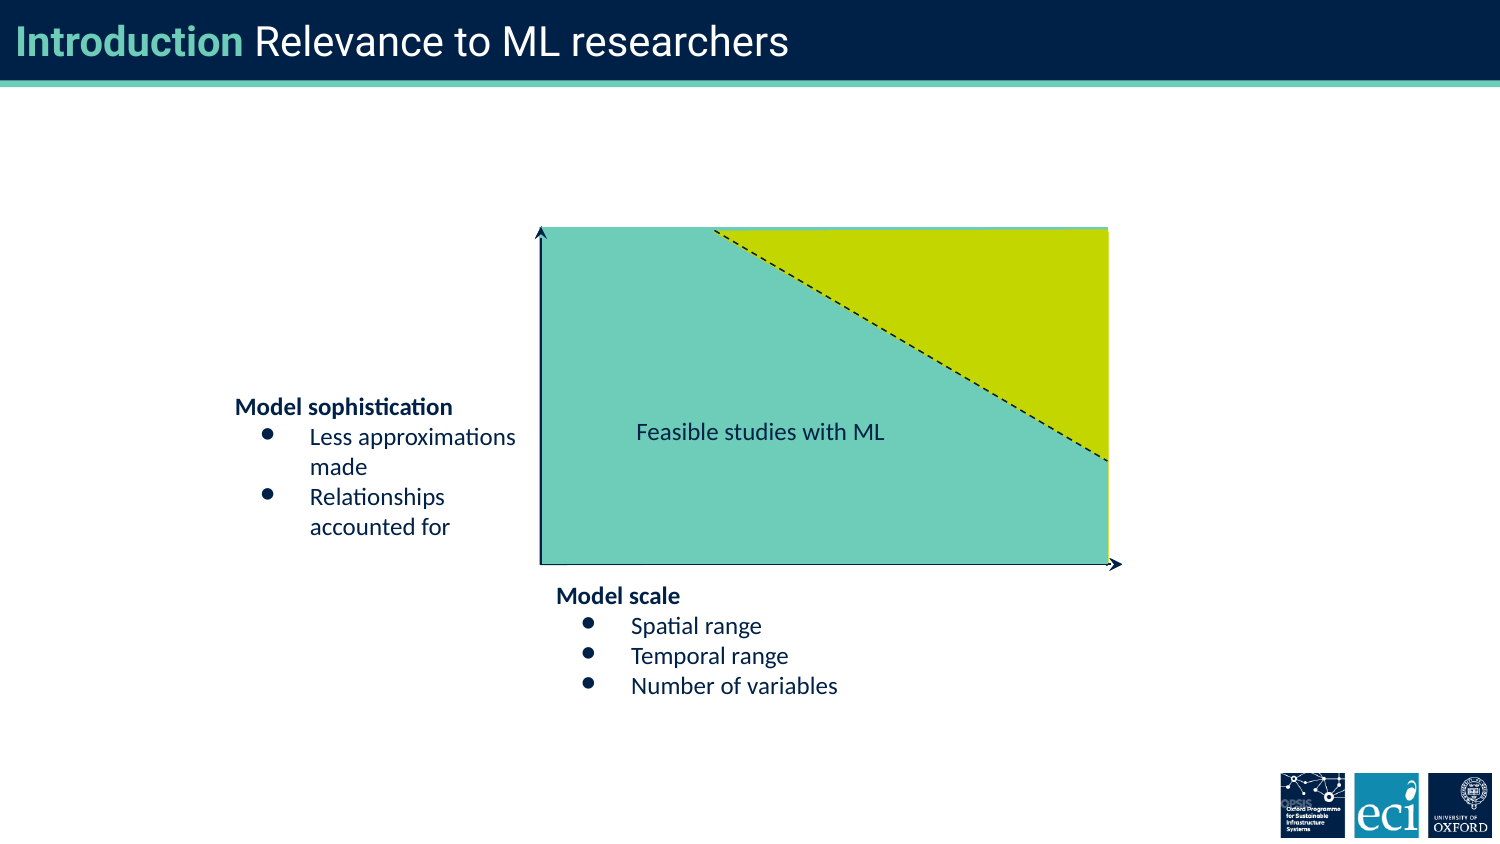

# Introduction Relevance to ML researchers

Feasible studies with ML

Infeasible studies: limited by computational constraints
Infeasible studies: limited by computational constraints
Model sophistication
Less approximations made
Relationships accounted for
Feasible studies
Feasible studies
Model scale
Spatial range
Temporal range
Number of variables